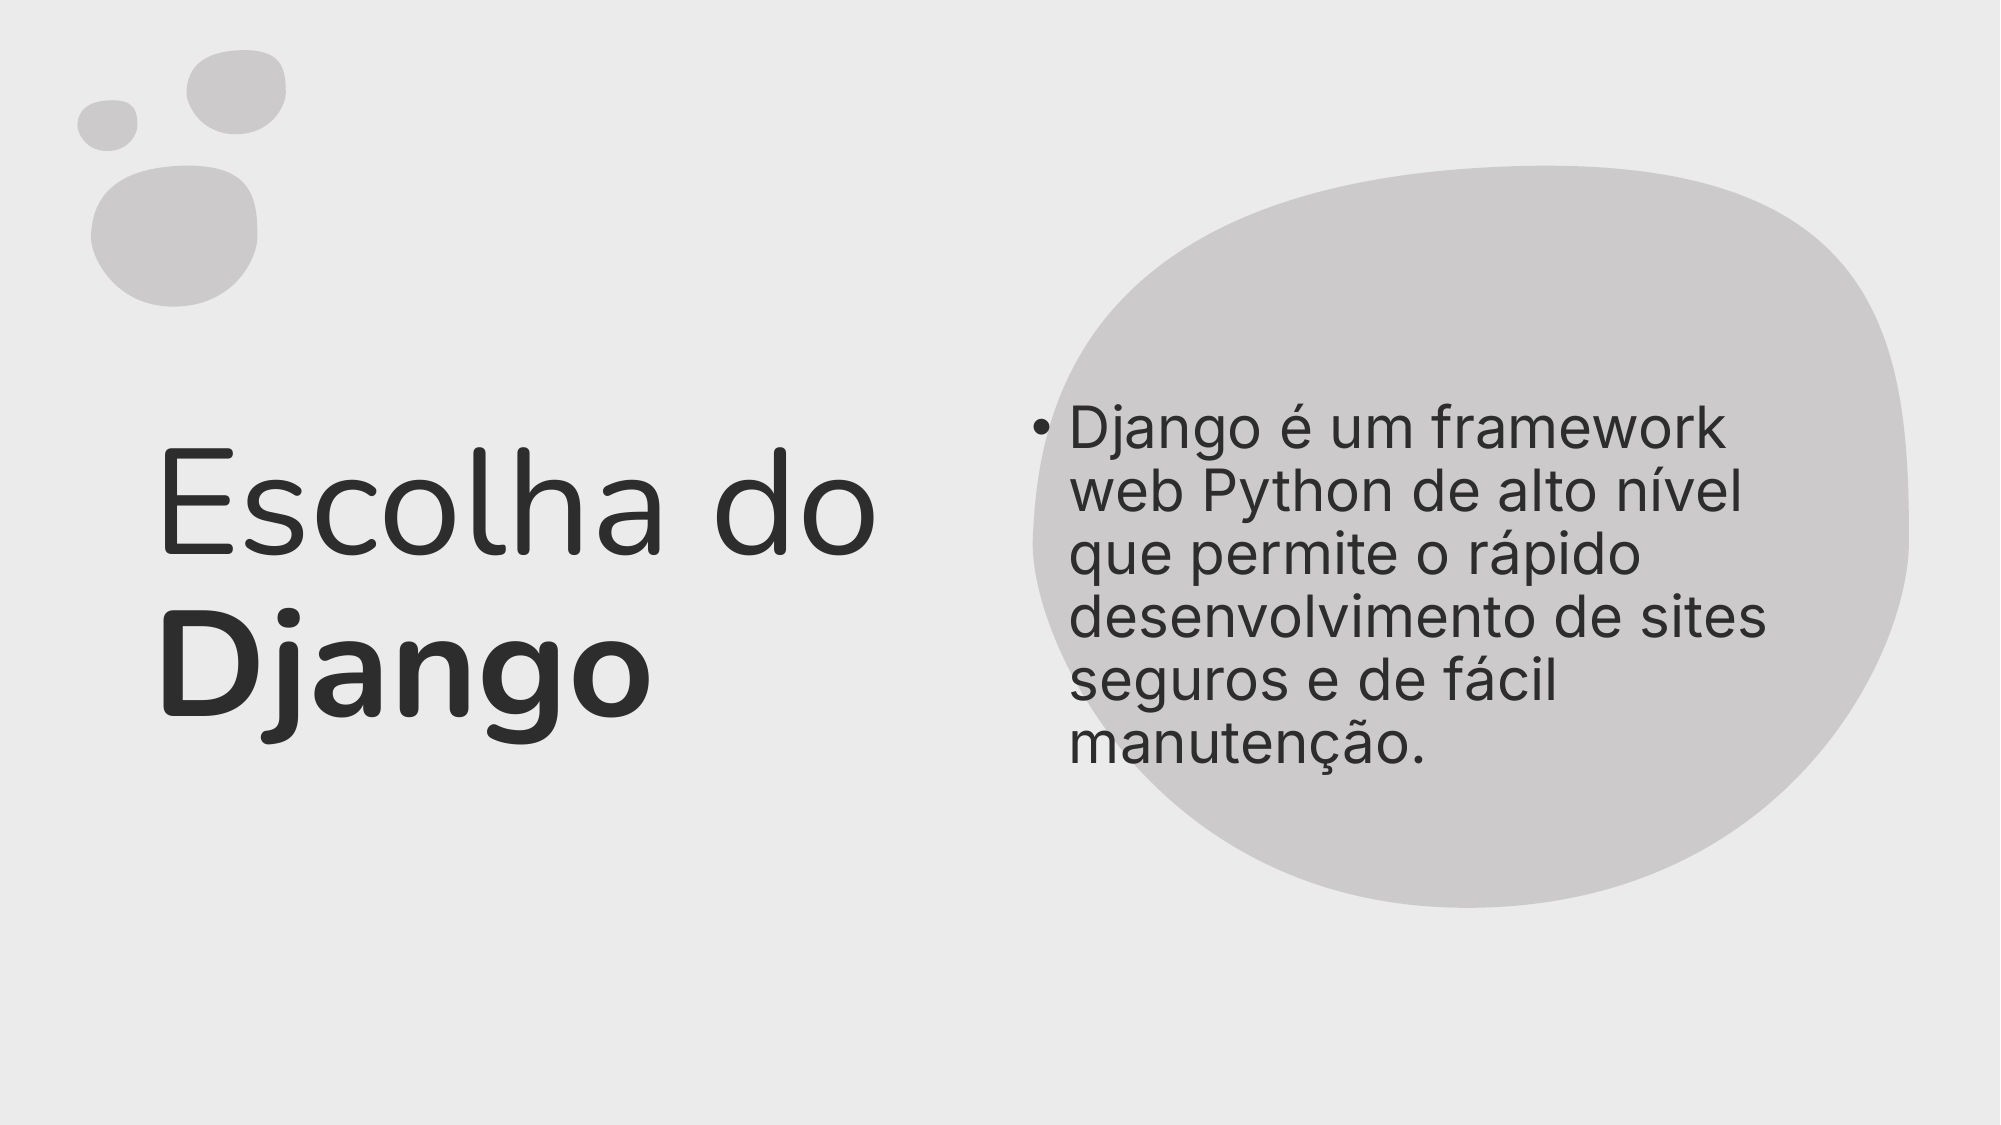

Django é um framework web Python de alto nível que permite o rápido desenvolvimento de sites seguros e de fácil manutenção.
# Escolha do Django